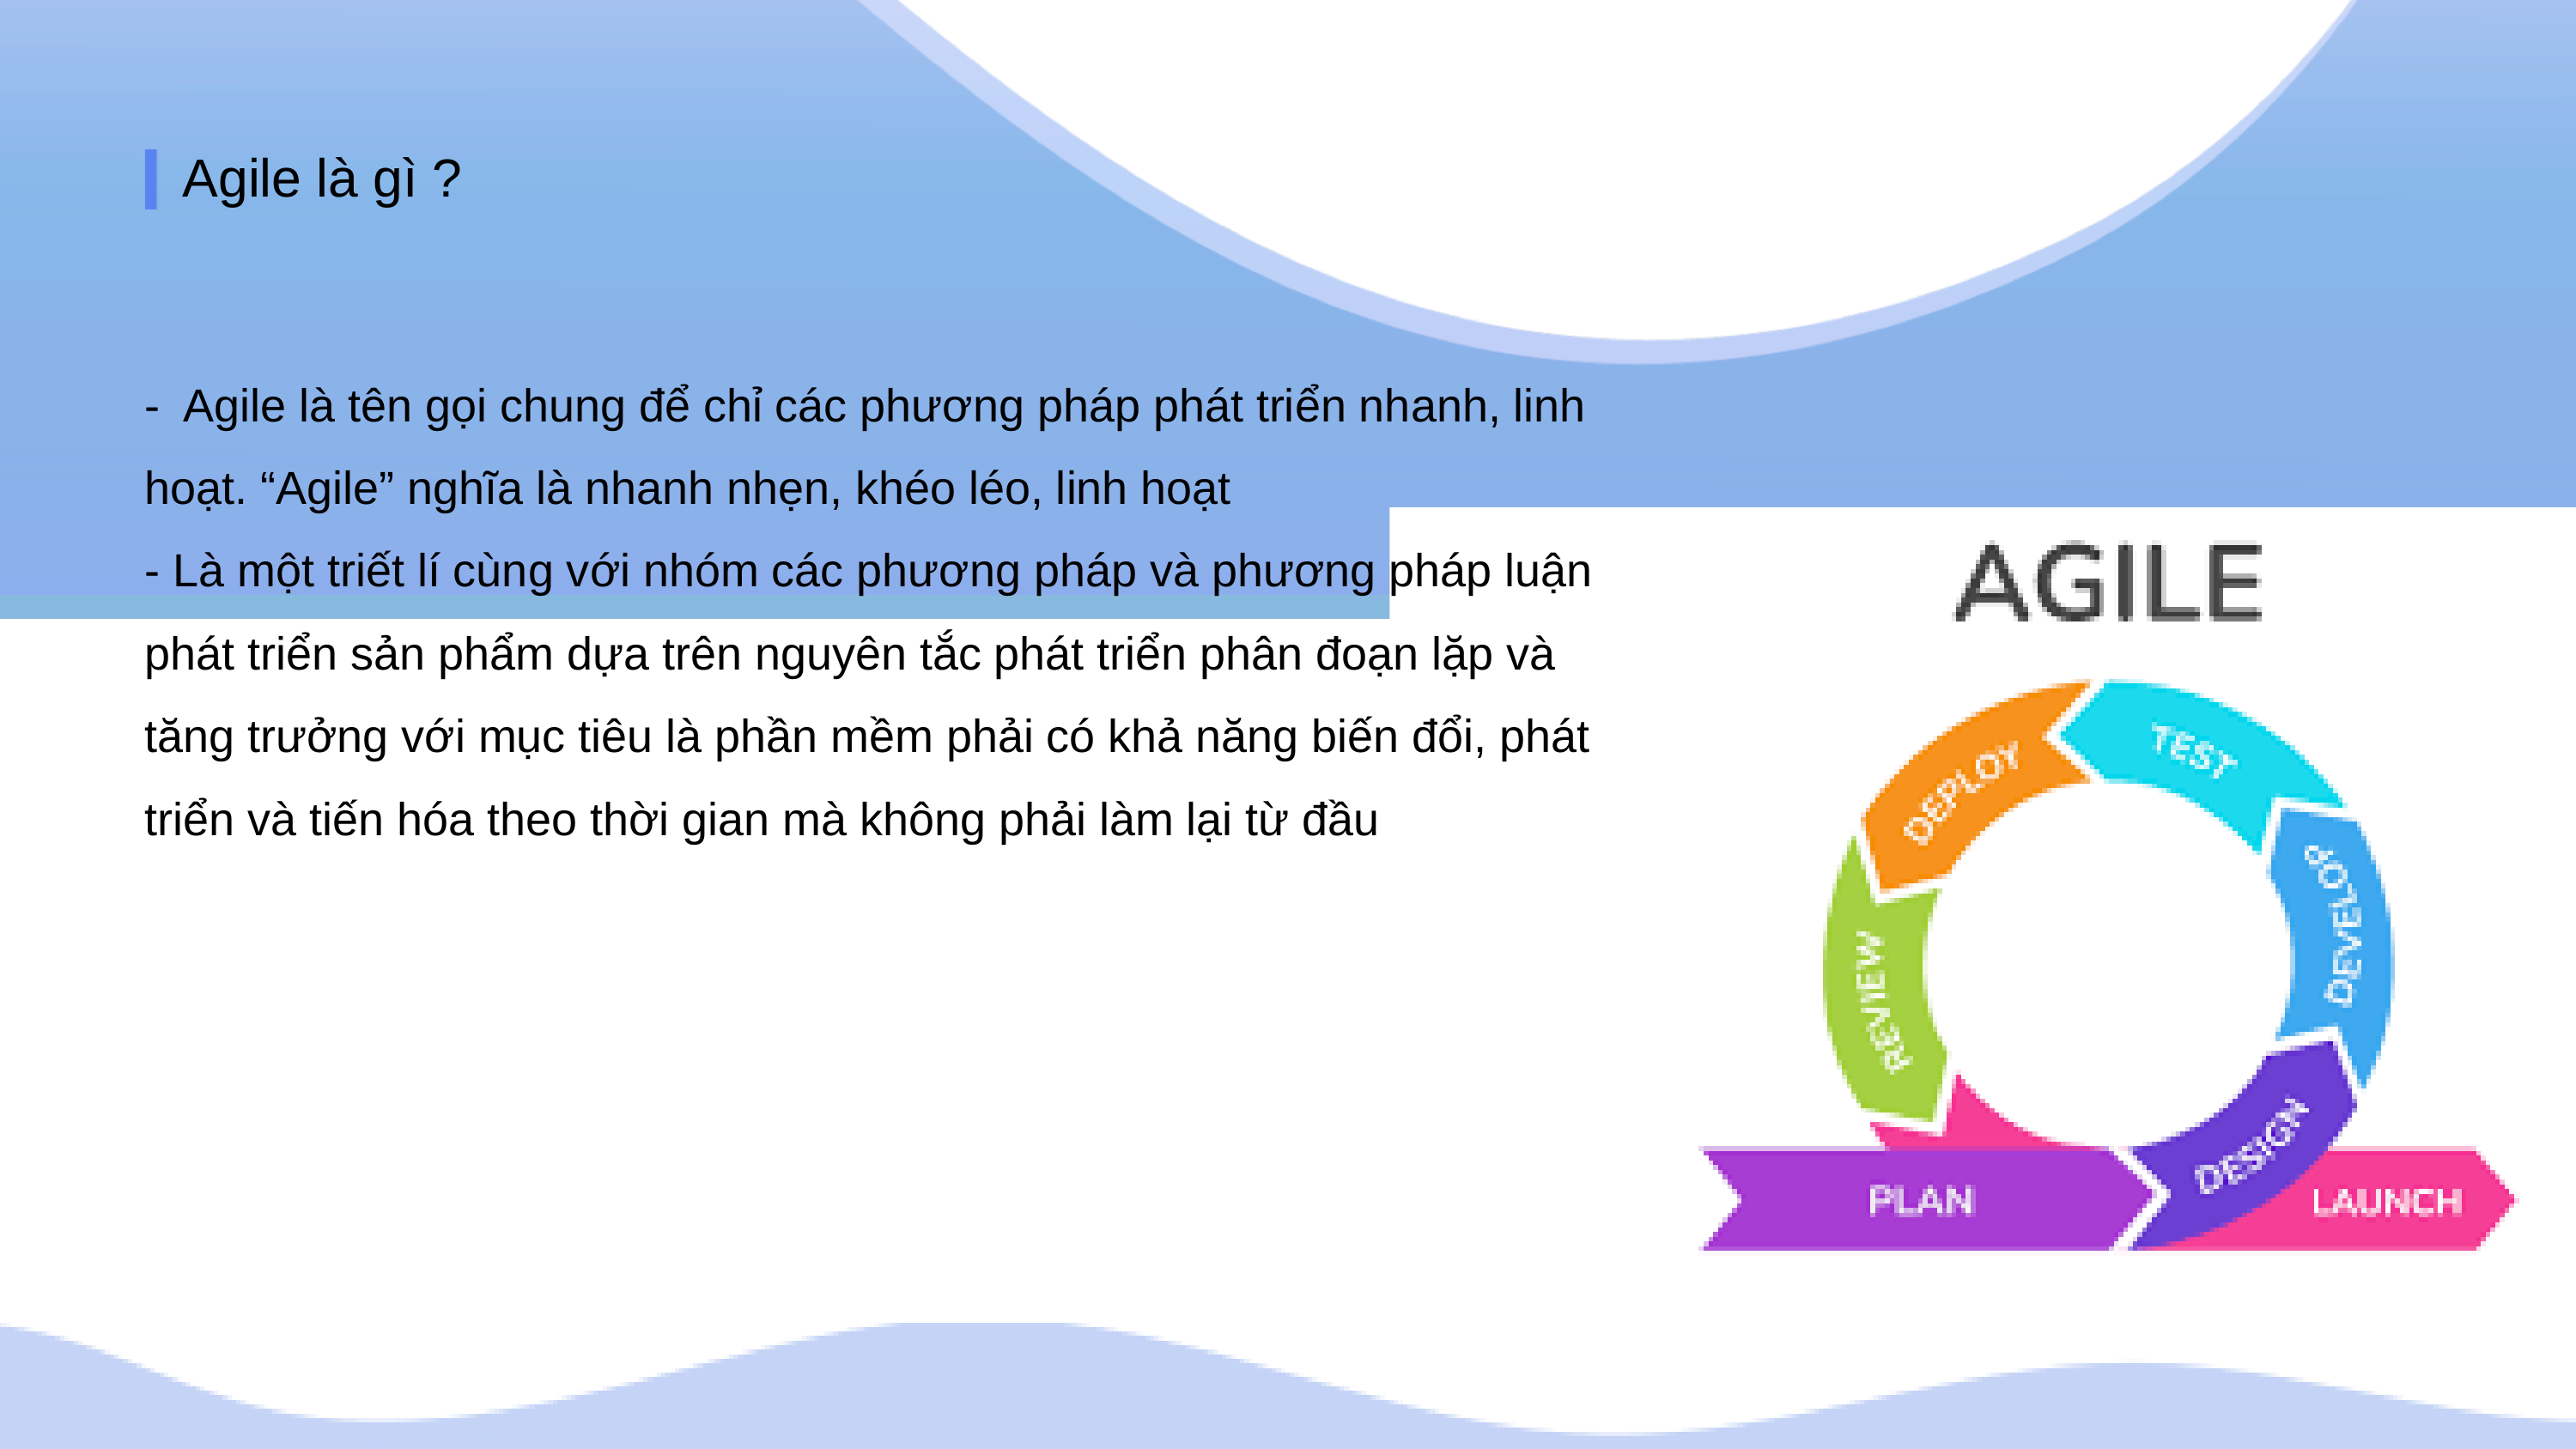

Agile là gì ?

-  Agile là tên gọi chung để chỉ các phương pháp phát triển nhanh, linh hoạt. “Agile” nghĩa là nhanh nhẹn, khéo léo, linh hoạt
- Là một triết lí cùng với nhóm các phương pháp và phương pháp luận phát triển sản phẩm dựa trên nguyên tắc phát triển phân đoạn lặp và tăng trưởng với mục tiêu là phần mềm phải có khả năng biến đổi, phát triển và tiến hóa theo thời gian mà không phải làm lại từ đầu